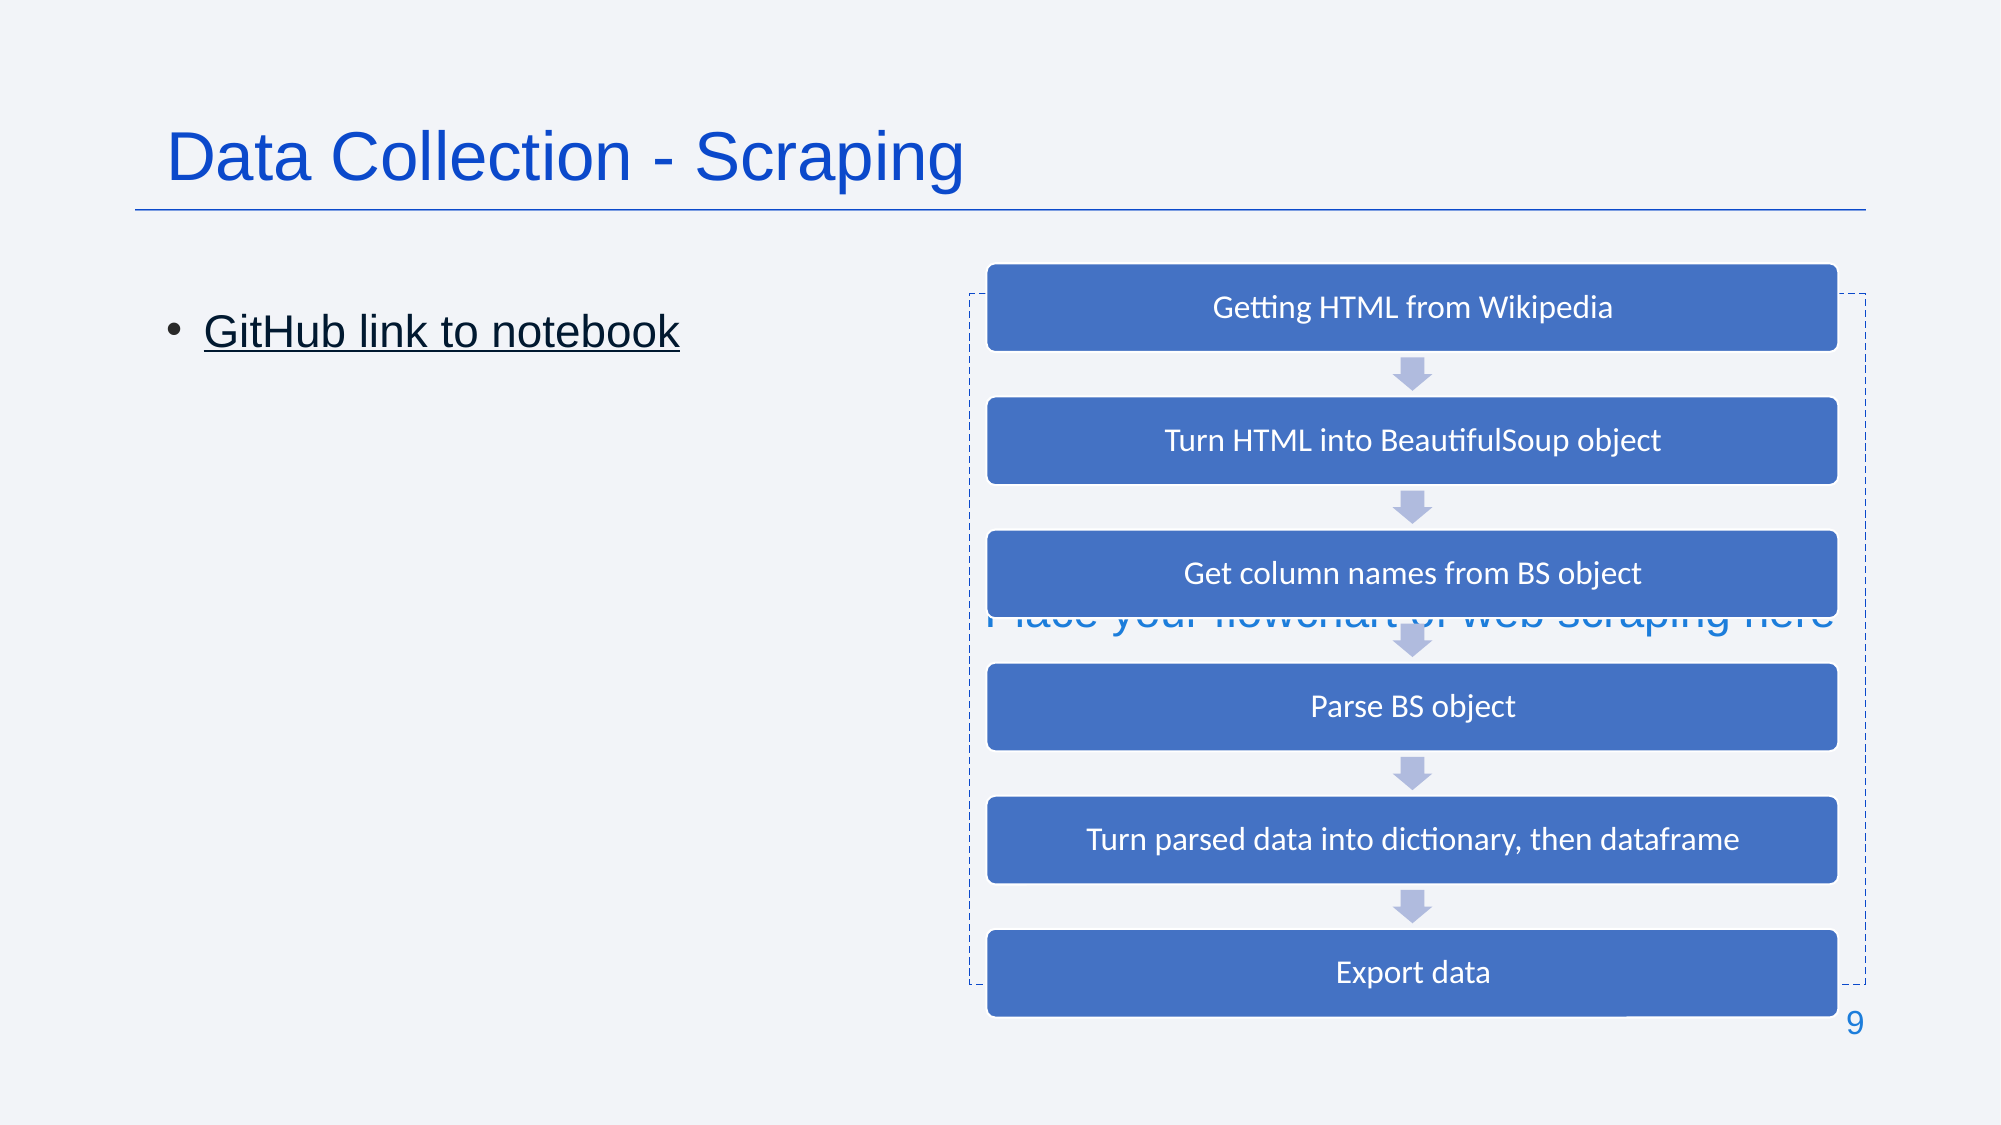

Data Collection - Scraping
Getting HTML from Wikipedia

Turn HTML into BeautifulSoup object

Get column names from BS object

Parse BS object

Turn parsed data into dictionary, then dataframe

Export data
GitHub link to notebook

Place your flowchart of web scraping here
9